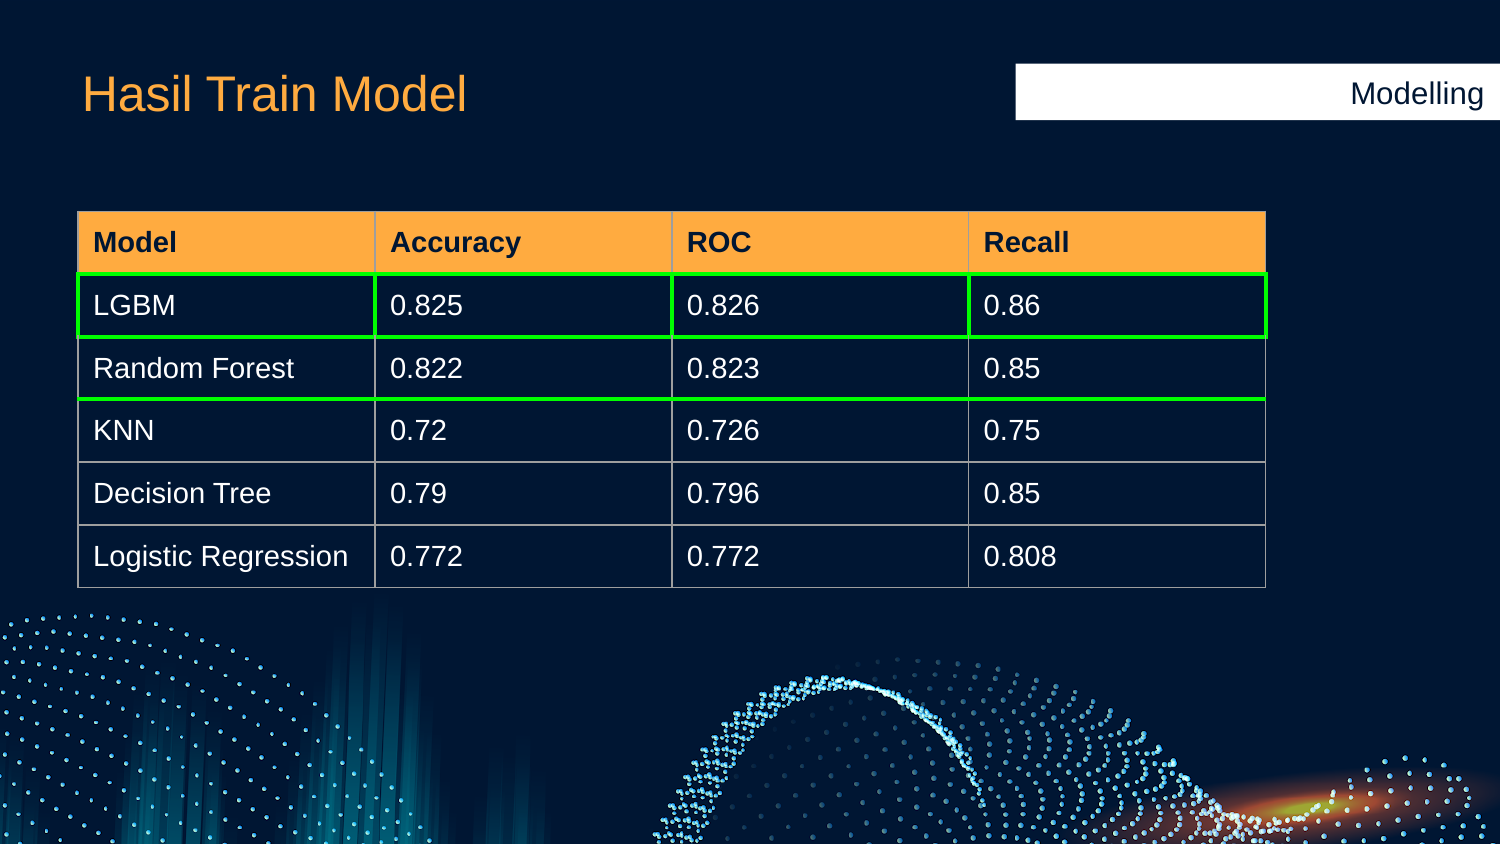

Hasil Train Model
# Modelling
| Model | Accuracy | ROC | Recall |
| --- | --- | --- | --- |
| LGBM | 0.825 | 0.826 | 0.86 |
| Random Forest | 0.822 | 0.823 | 0.85 |
| KNN | 0.72 | 0.726 | 0.75 |
| Decision Tree | 0.79 | 0.796 | 0.85 |
| Logistic Regression | 0.772 | 0.772 | 0.808 |